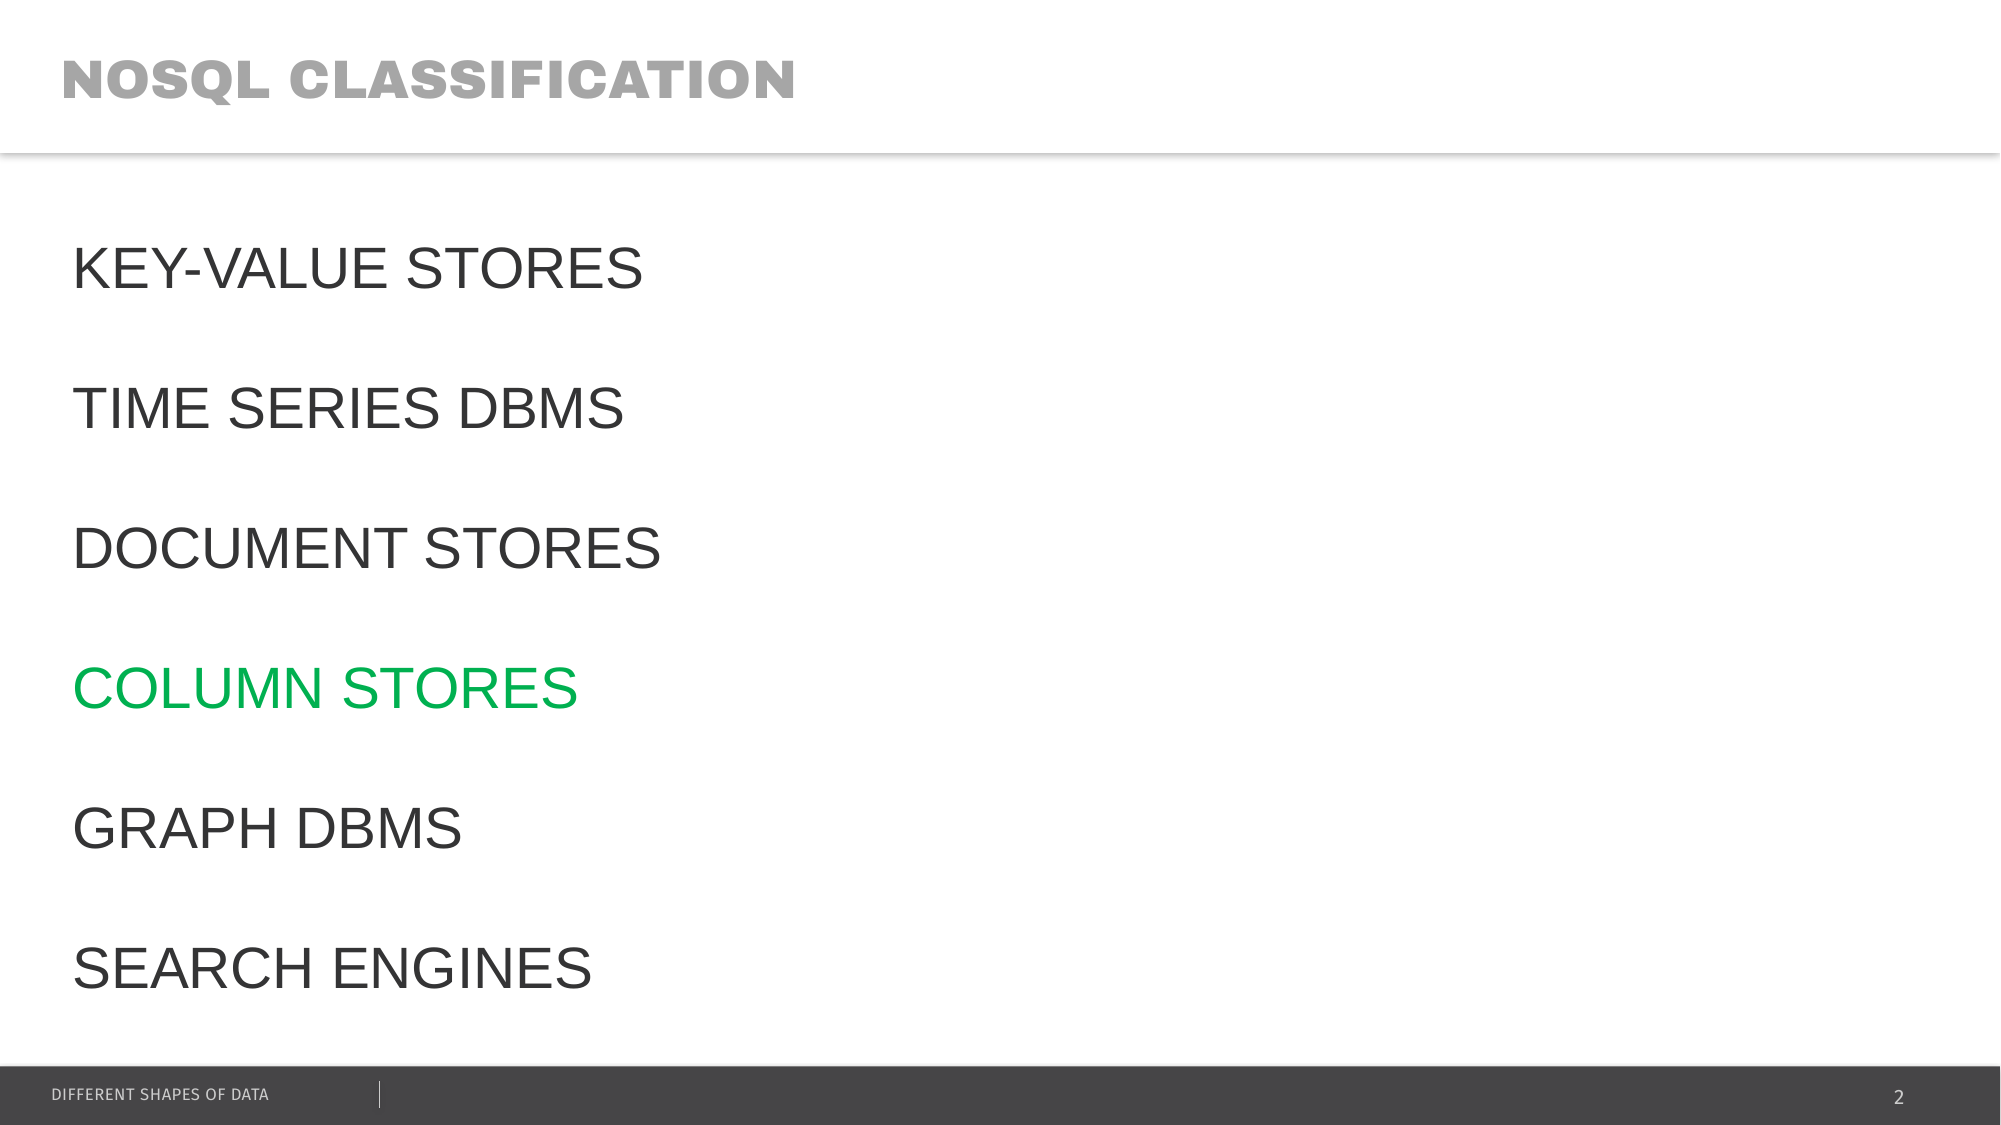

NOSQL CLASSIFICATION
KEY-VALUE STORES
TIME SERIES DBMS
DOCUMENT STORES
COLUMN STORES
GRAPH DBMS
SEARCH ENGINES